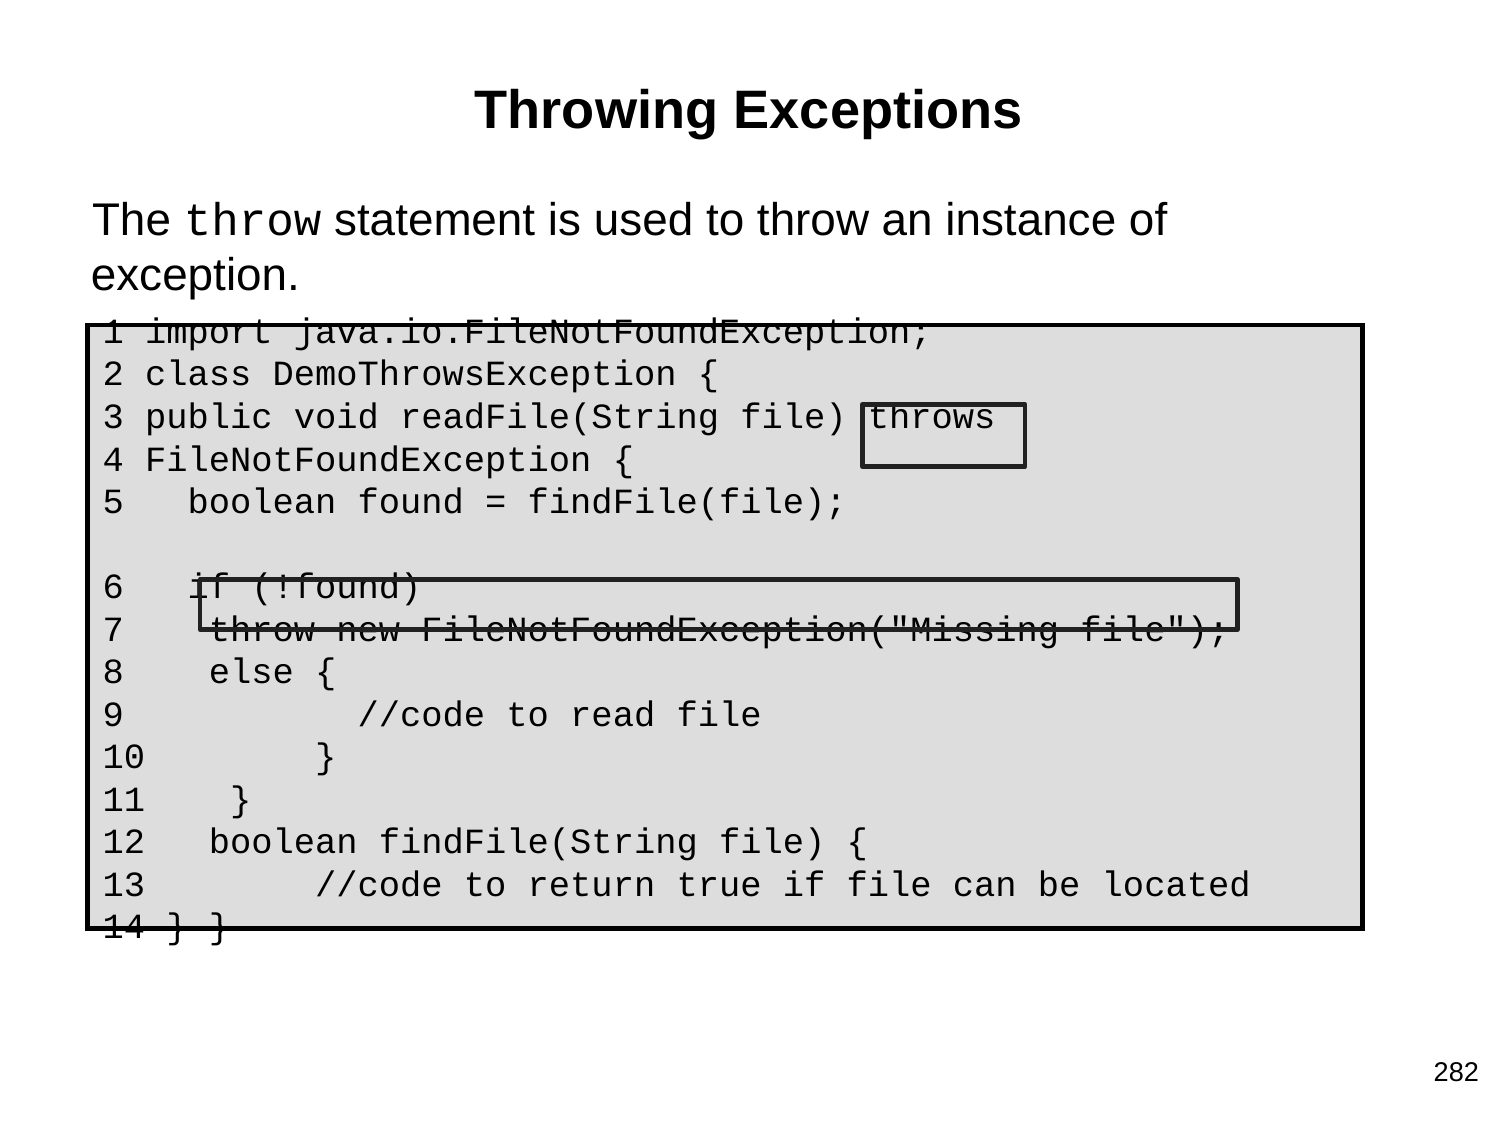

# Throwing Exceptions
The throw statement is used to throw an instance of exception.
1 import java.io.FileNotFoundException;
2 class DemoThrowsException {
3 public void readFile(String file) throws
4 FileNotFoundException {
5   boolean found = findFile(file);
6   if (!found)
7    throw new FileNotFoundException("Missing file");
8    else {
9           //code to read file
10        }
11    }
12   boolean findFile(String file) {
13        //code to return true if file can be located
14 } }

282